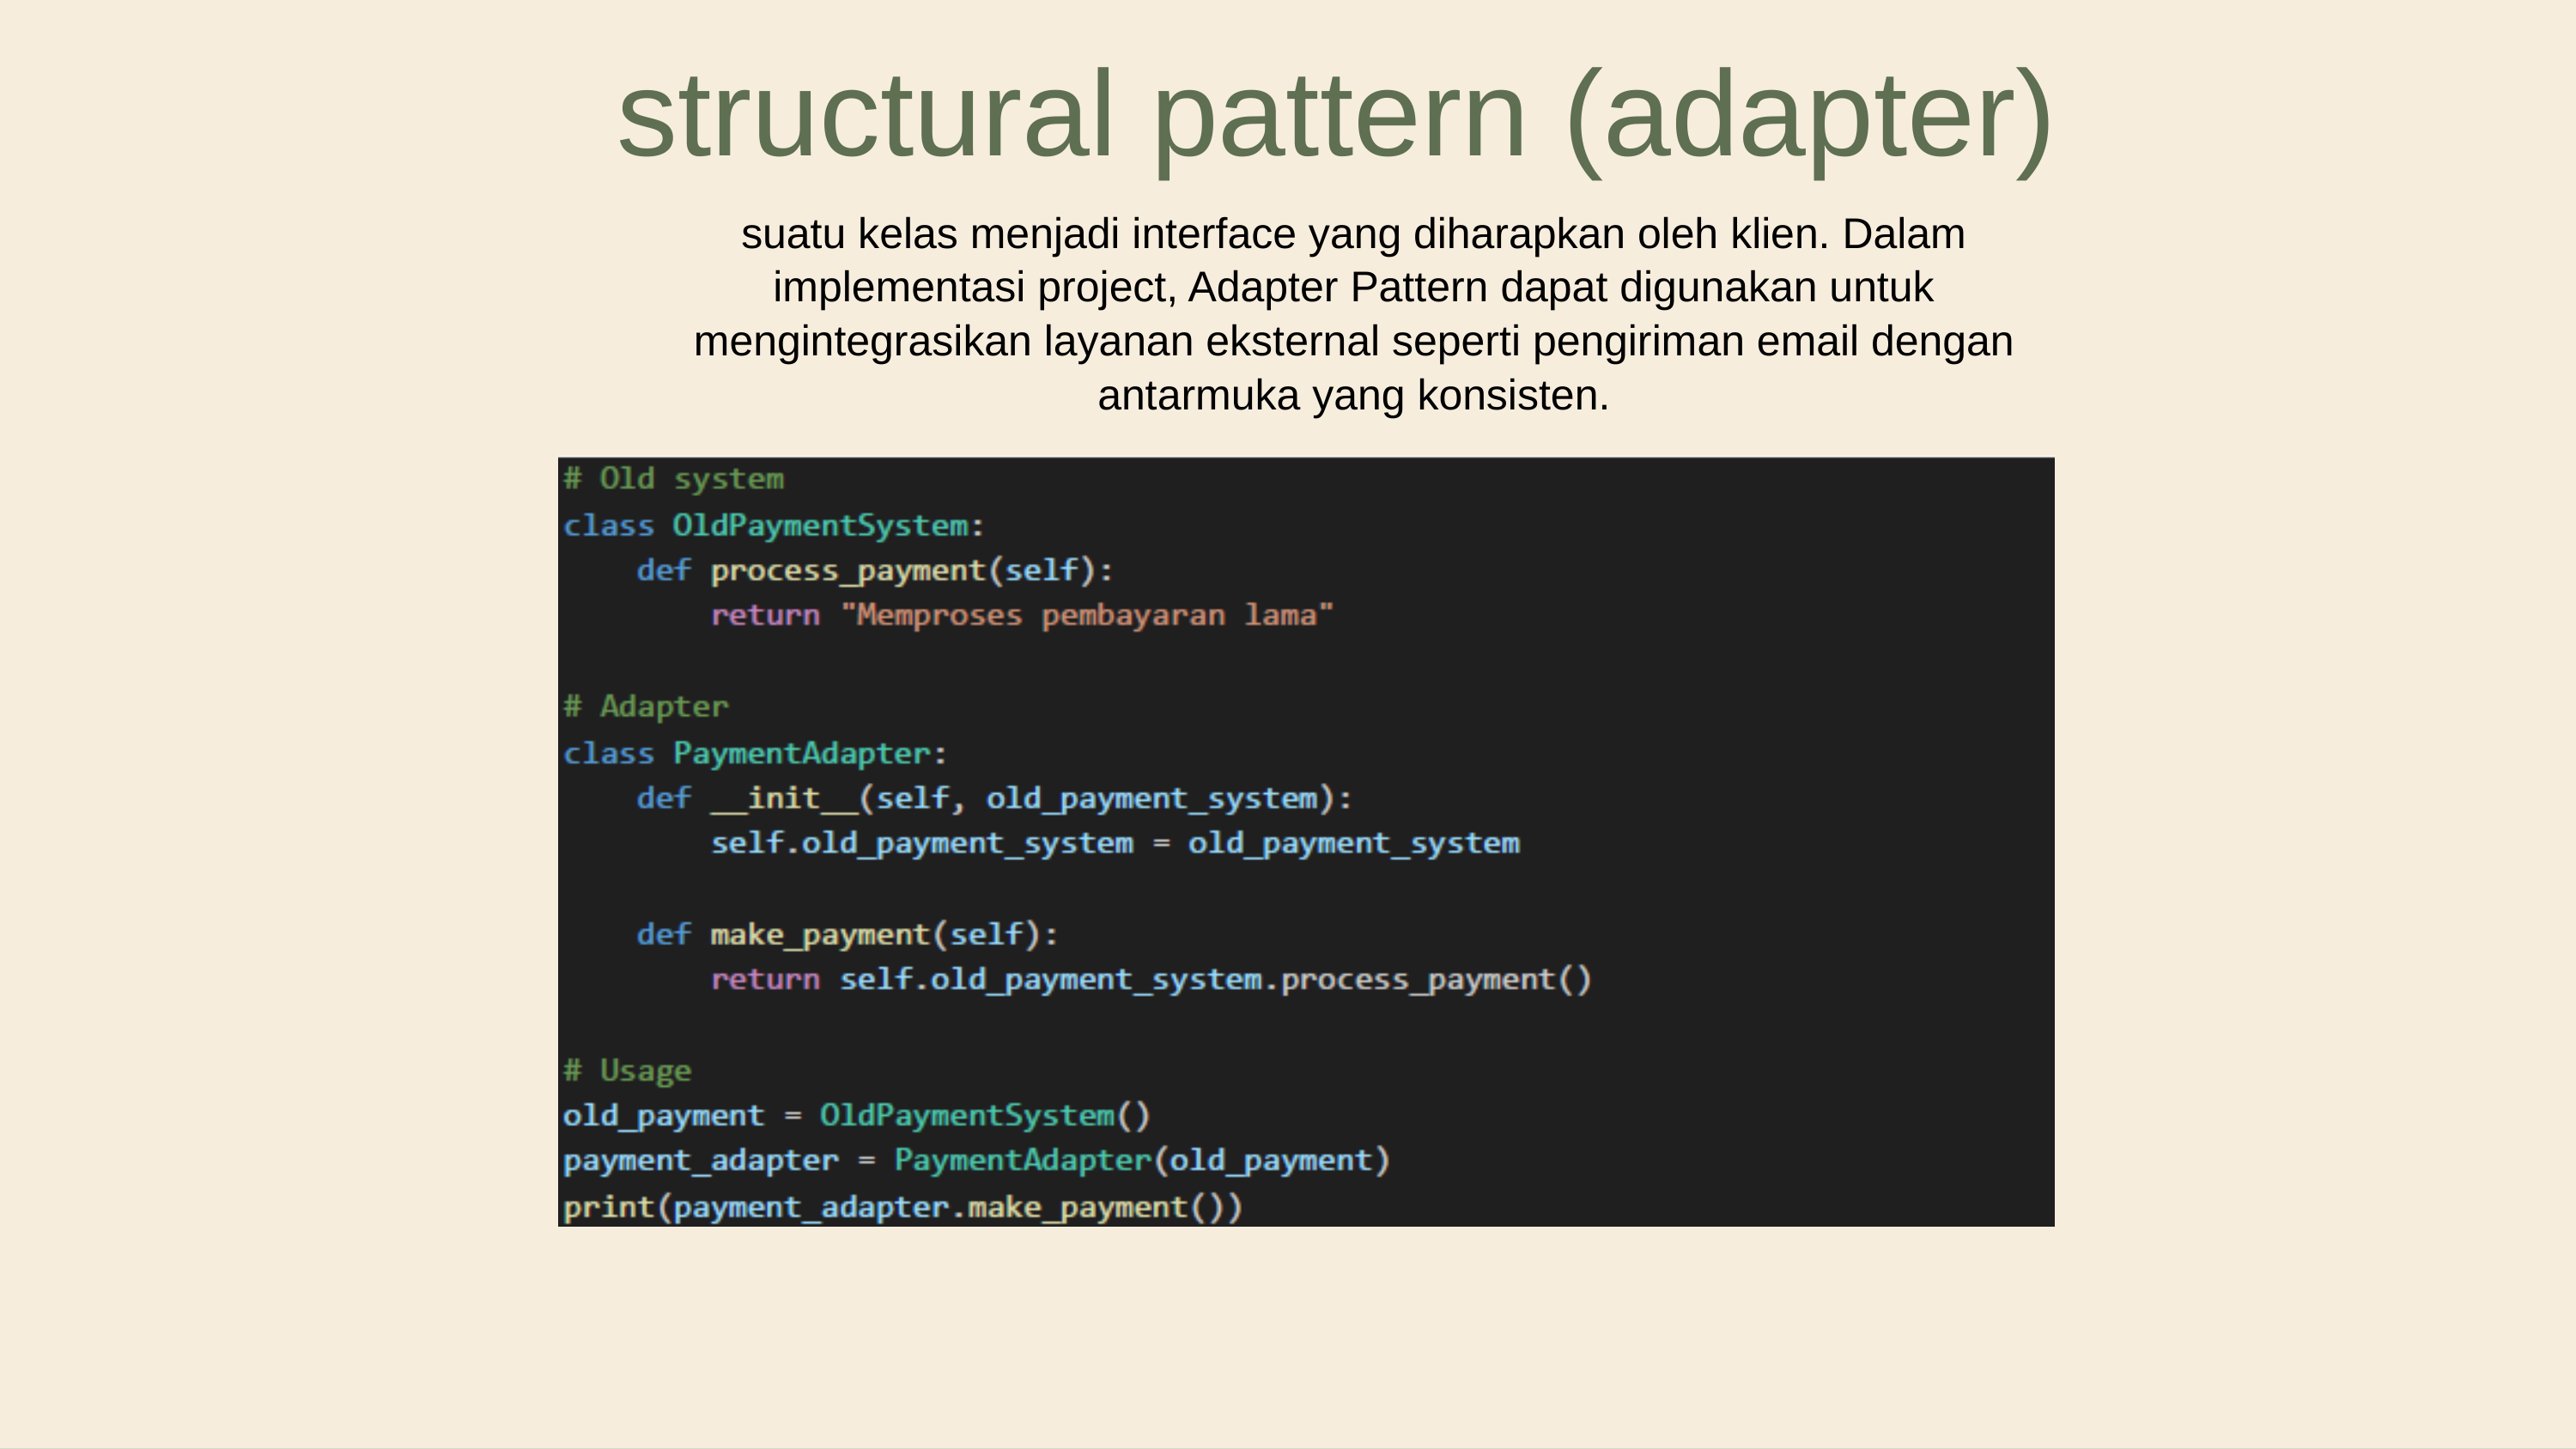

structural pattern (adapter)
suatu kelas menjadi interface yang diharapkan oleh klien. Dalam implementasi project, Adapter Pattern dapat digunakan untuk mengintegrasikan layanan eksternal seperti pengiriman email dengan antarmuka yang konsisten.